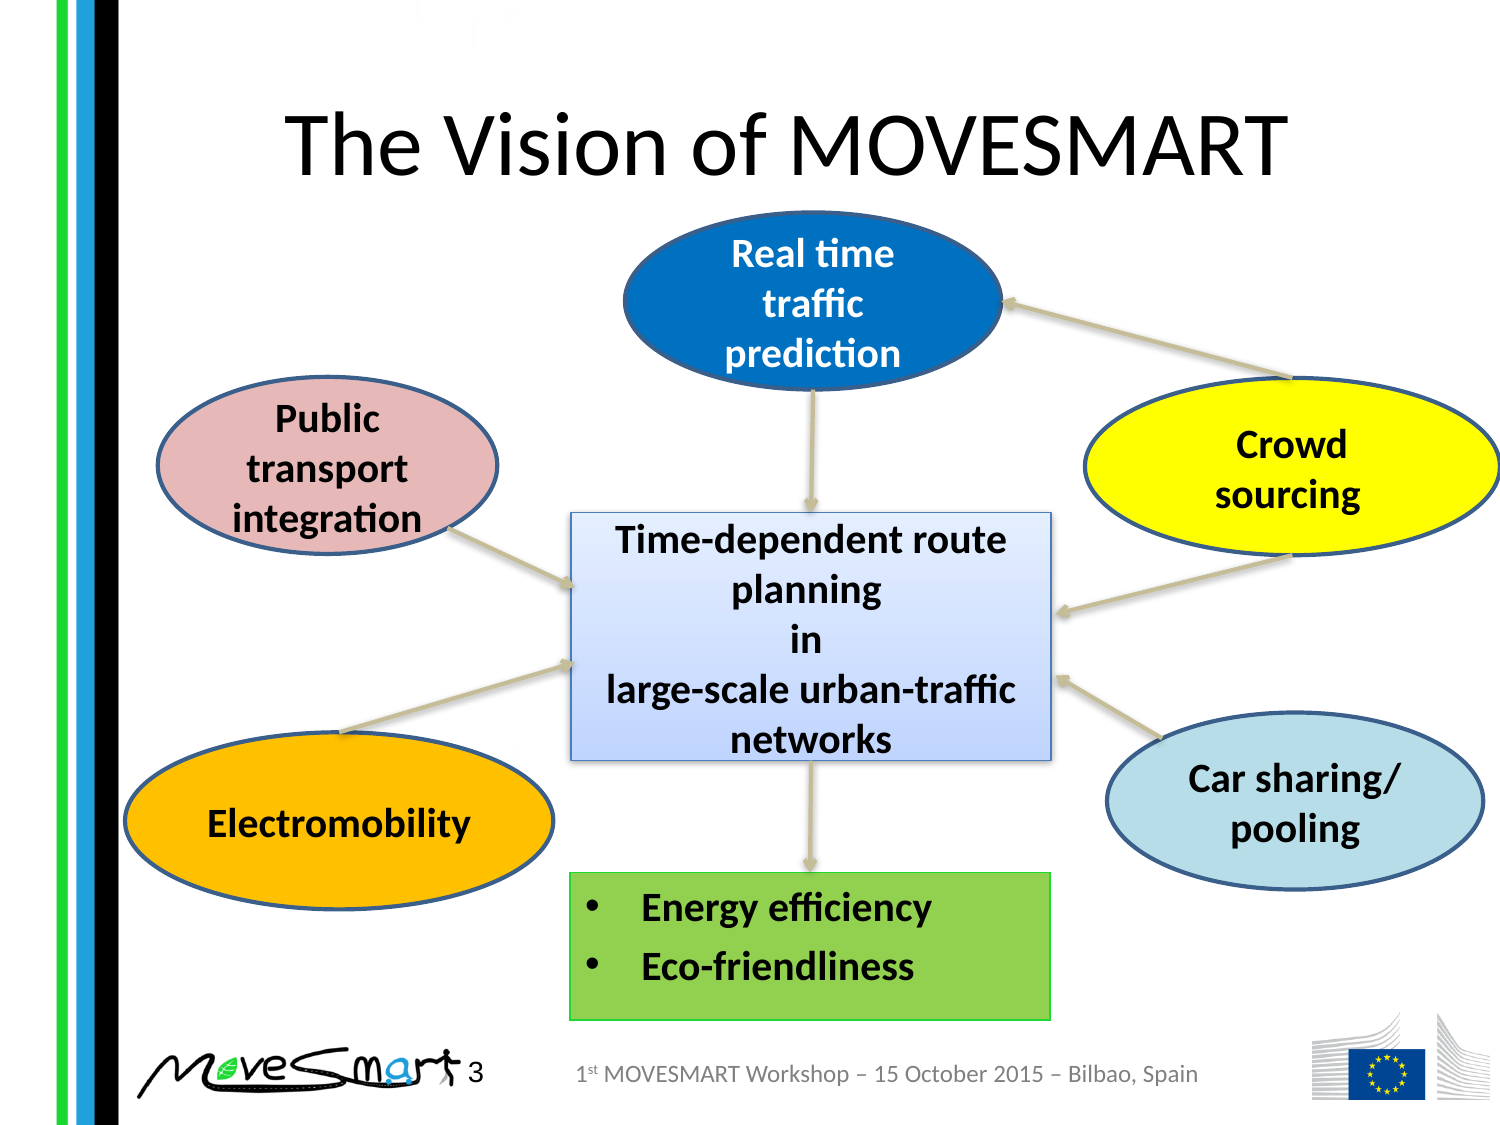

# The Vision of MOVESMART
Real time traffic prediction
Public transport integration
Crowd sourcing
Time-dependent route planning
in
large-scale urban-traffic networks
Car sharing/
pooling
Electromobility
Energy efficiency
Eco-friendliness
3